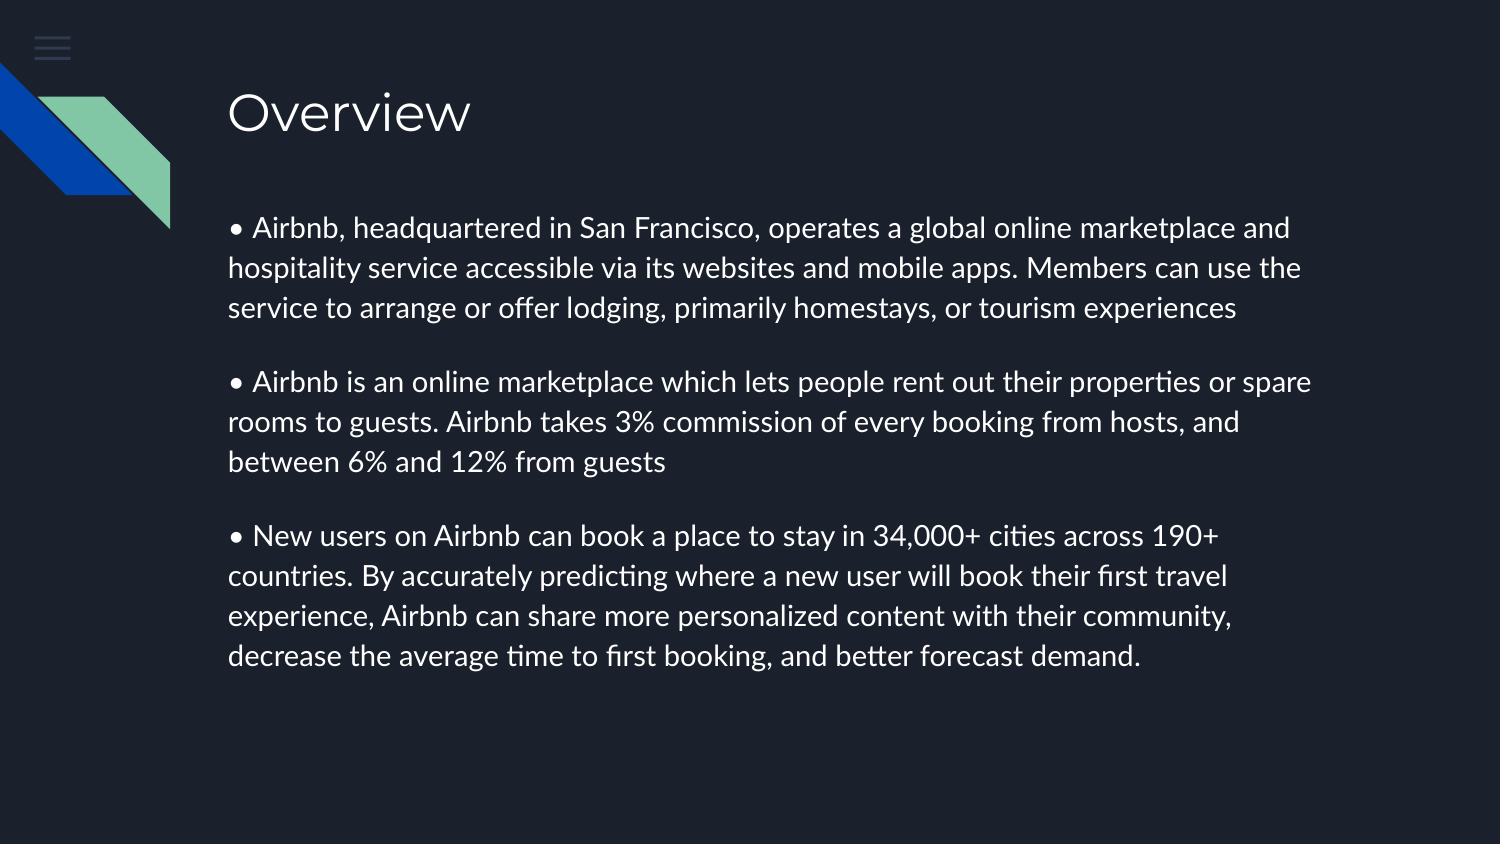

# Overview
• Airbnb, headquartered in San Francisco, operates a global online marketplace and hospitality service accessible via its websites and mobile apps. Members can use the service to arrange or offer lodging, primarily homestays, or tourism experiences
• Airbnb is an online marketplace which lets people rent out their properties or spare rooms to guests. Airbnb takes 3% commission of every booking from hosts, and between 6% and 12% from guests
• New users on Airbnb can book a place to stay in 34,000+ cities across 190+ countries. By accurately predicting where a new user will book their first travel experience, Airbnb can share more personalized content with their community, decrease the average time to first booking, and better forecast demand.